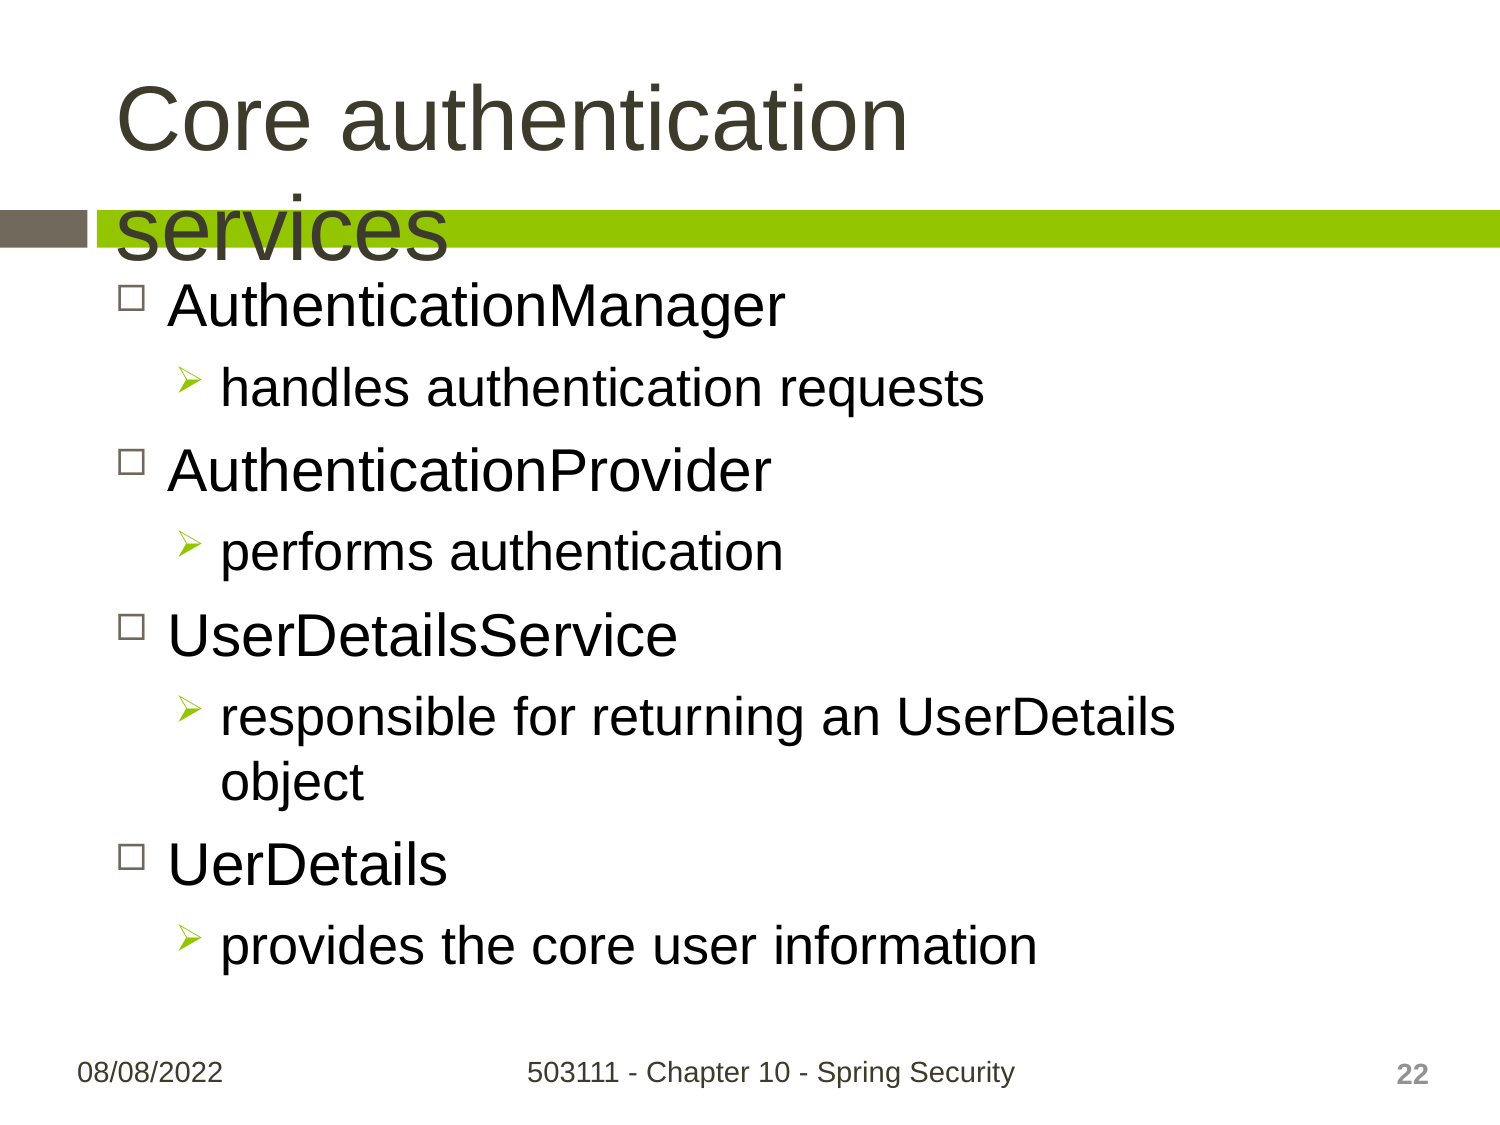

# Core authentication services
AuthenticationManager
handles authentication requests
AuthenticationProvider
performs authentication
UserDetailsService
responsible for returning an UserDetails object
UerDetails
provides the core user information
22
08/08/2022
503111 - Chapter 10 - Spring Security